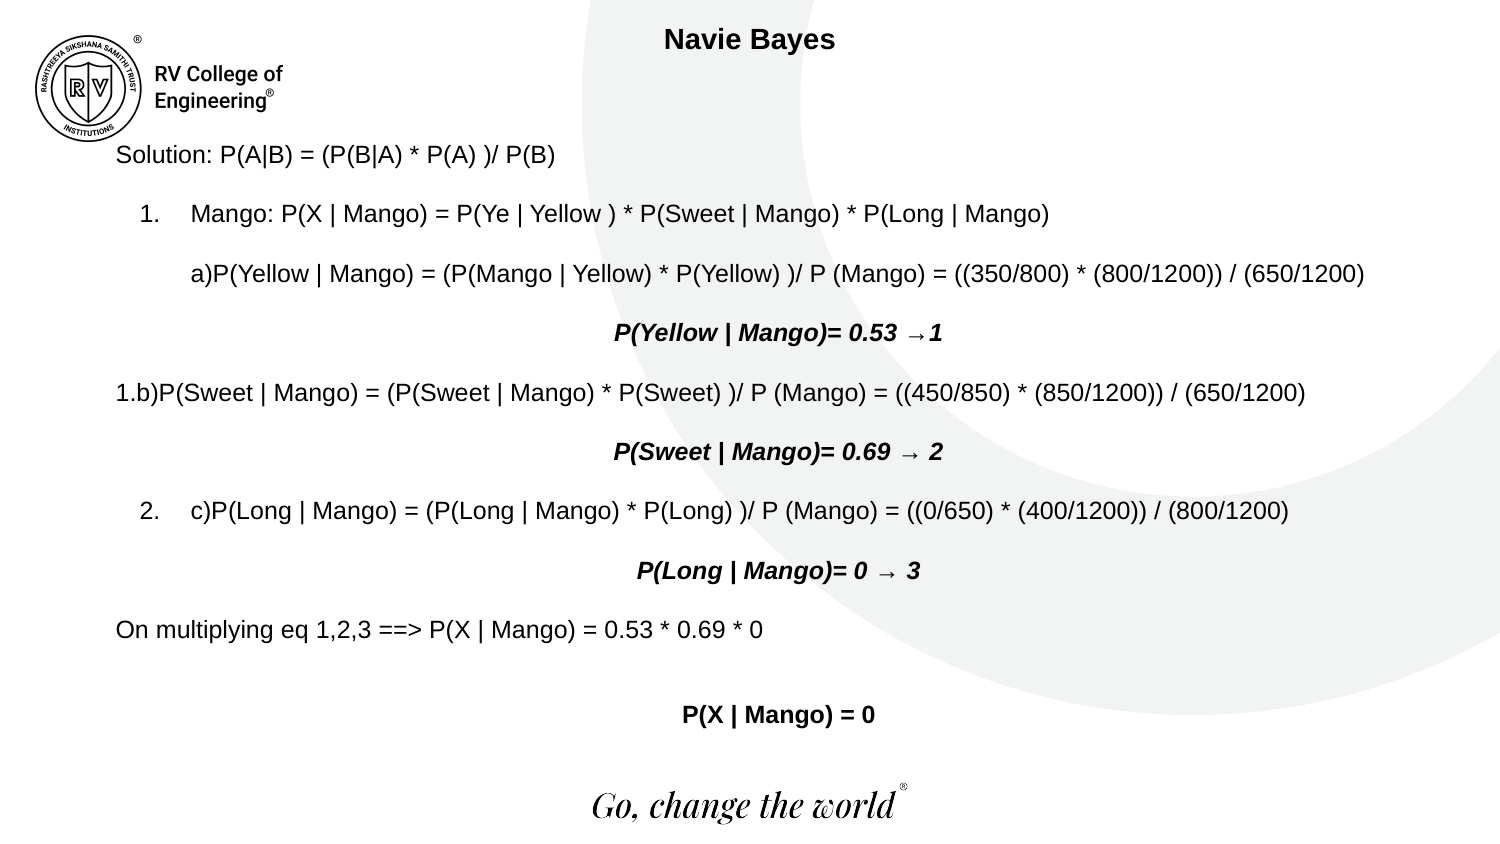

Navie Bayes
Solution: P(A|B) = (P(B|A) * P(A) )/ P(B)
Mango: P(X | Mango) = P(Ye | Yellow ) * P(Sweet | Mango) * P(Long | Mango)
a)P(Yellow | Mango) = (P(Mango | Yellow) * P(Yellow) )/ P (Mango) = ((350/800) * (800/1200)) / (650/1200)
P(Yellow | Mango)= 0.53 →1
1.b)P(Sweet | Mango) = (P(Sweet | Mango) * P(Sweet) )/ P (Mango) = ((450/850) * (850/1200)) / (650/1200)
P(Sweet | Mango)= 0.69 → 2
c)P(Long | Mango) = (P(Long | Mango) * P(Long) )/ P (Mango) = ((0/650) * (400/1200)) / (800/1200)
P(Long | Mango)= 0 → 3
On multiplying eq 1,2,3 ==> P(X | Mango) = 0.53 * 0.69 * 0
P(X | Mango) = 0